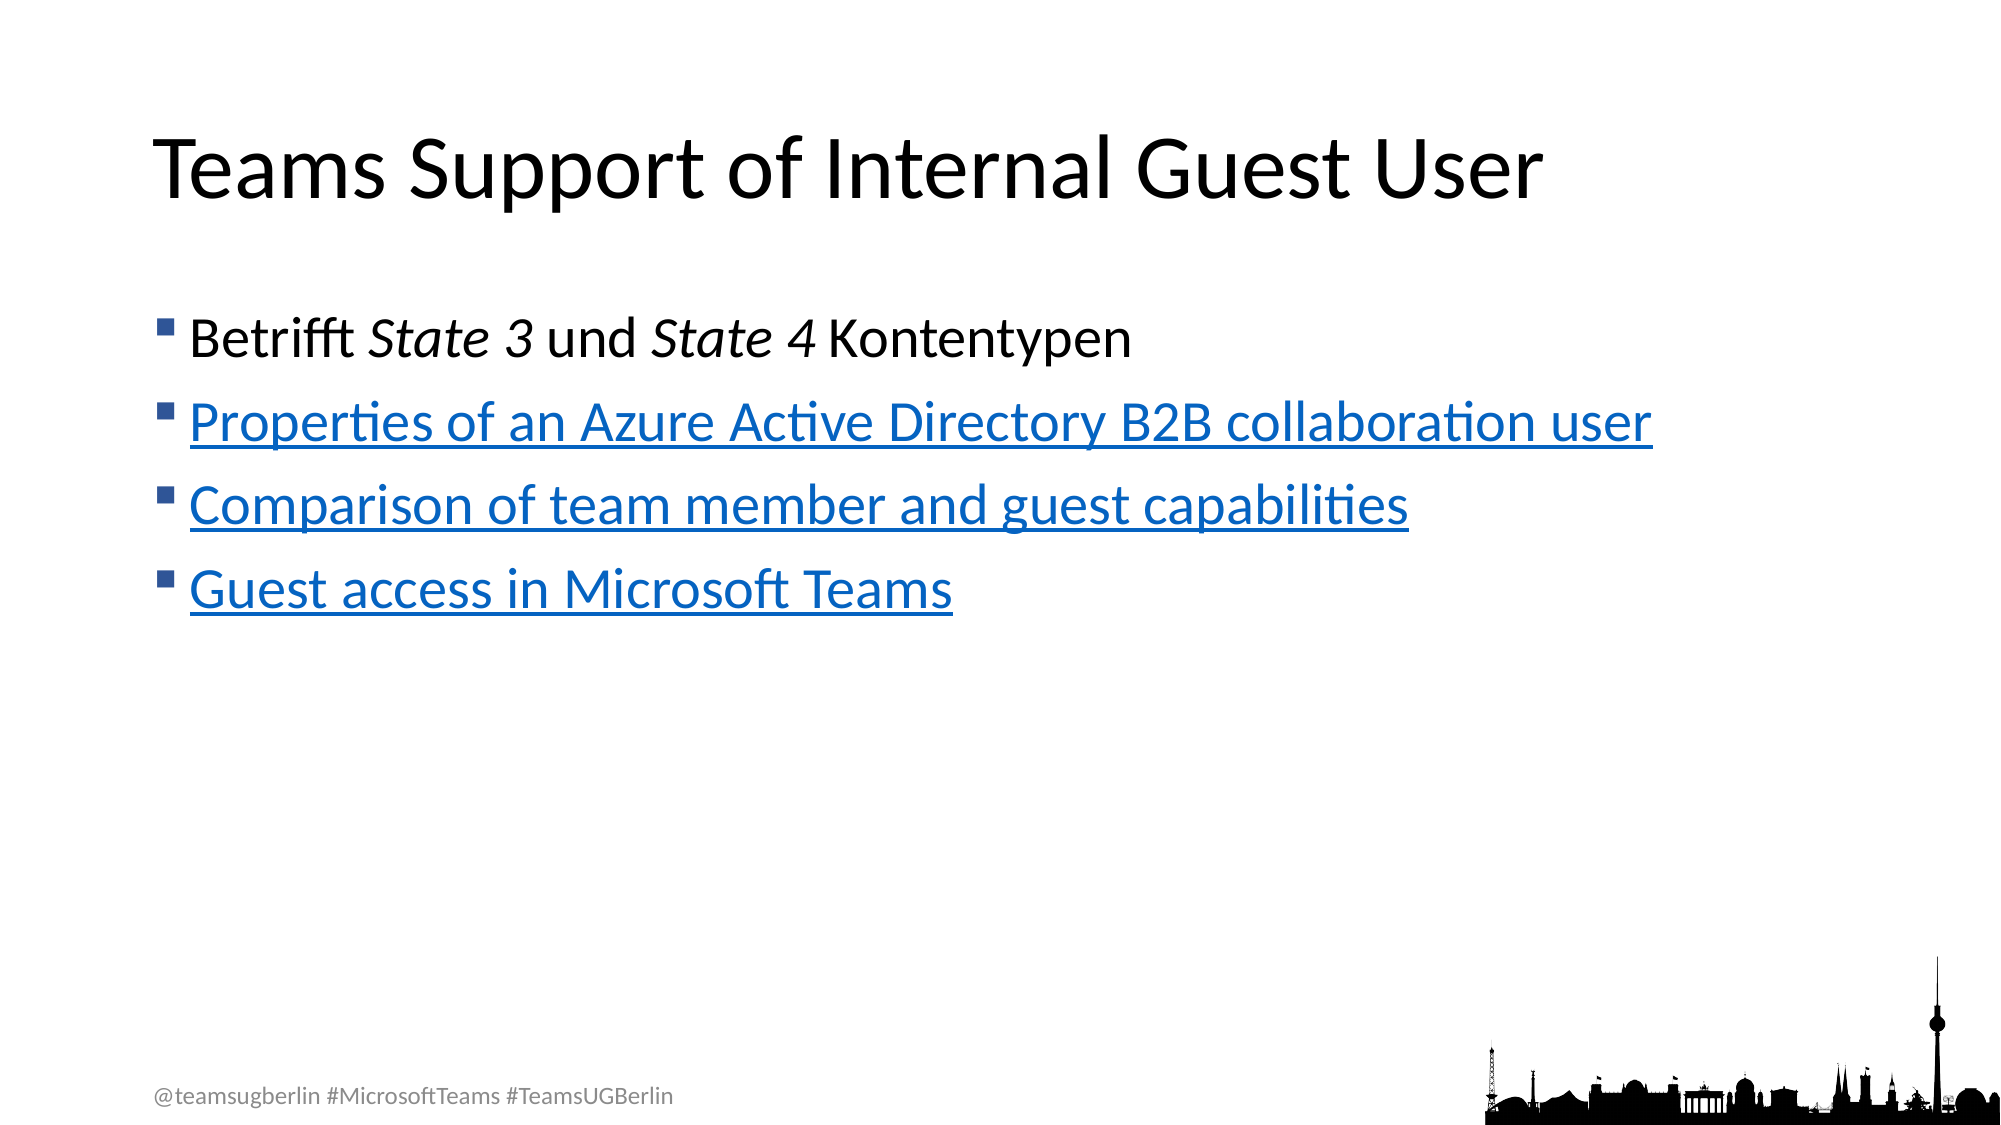

# Teams Support of Internal Guest User
Betrifft State 3 und State 4 Kontentypen
Properties of an Azure Active Directory B2B collaboration user
Comparison of team member and guest capabilities
Guest access in Microsoft Teams